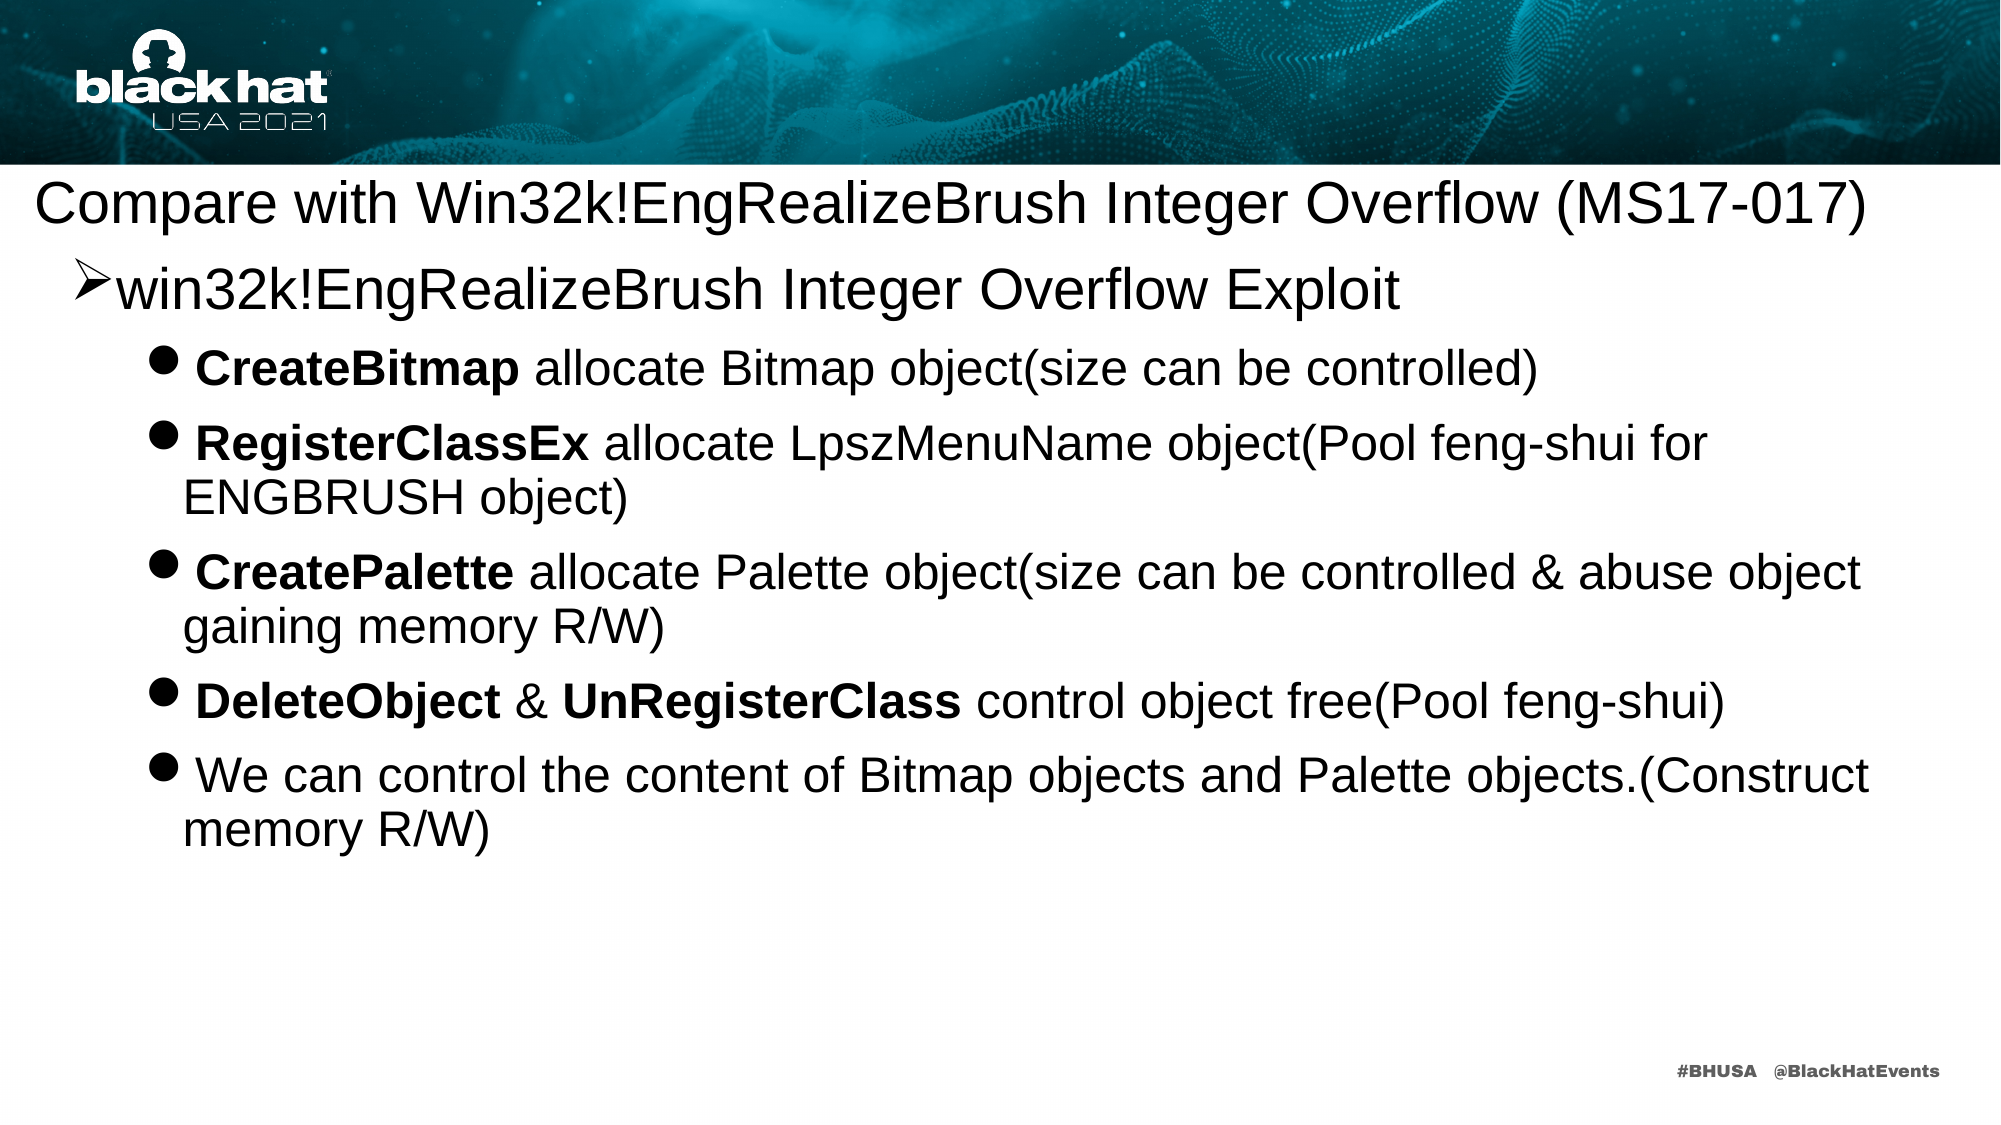

Compare with Win32k!EngRealizeBrush Integer Overflow (MS17-017)
win32k!EngRealizeBrush Integer Overflow Exploit
CreateBitmap allocate Bitmap object(size can be controlled)
RegisterClassEx allocate LpszMenuName object(Pool feng-shui for ENGBRUSH object)
CreatePalette allocate Palette object(size can be controlled & abuse object gaining memory R/W)
DeleteObject & UnRegisterClass control object free(Pool feng-shui)
We can control the content of Bitmap objects and Palette objects.(Construct memory R/W)